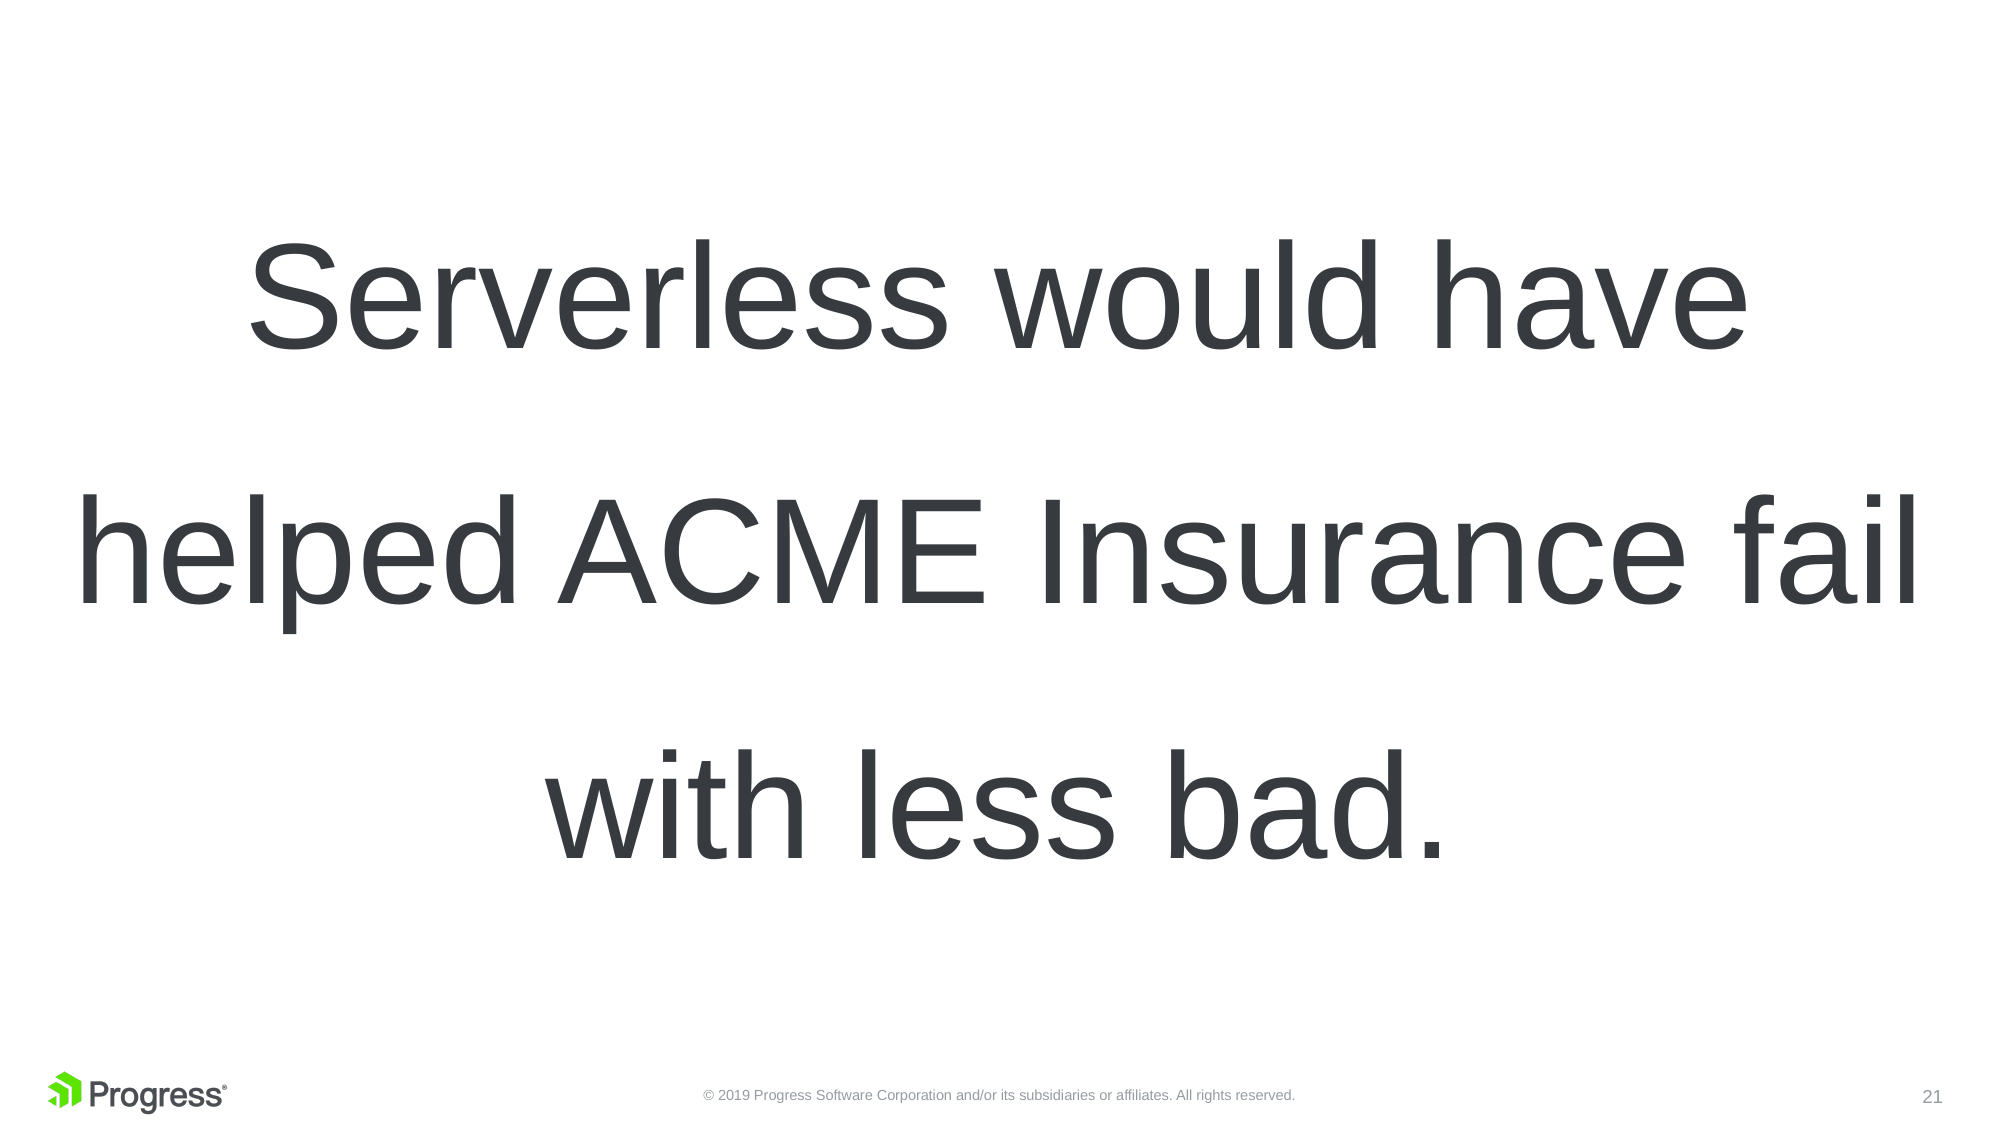

Serverless would have
helped ACME Insurance fail
with less bad.